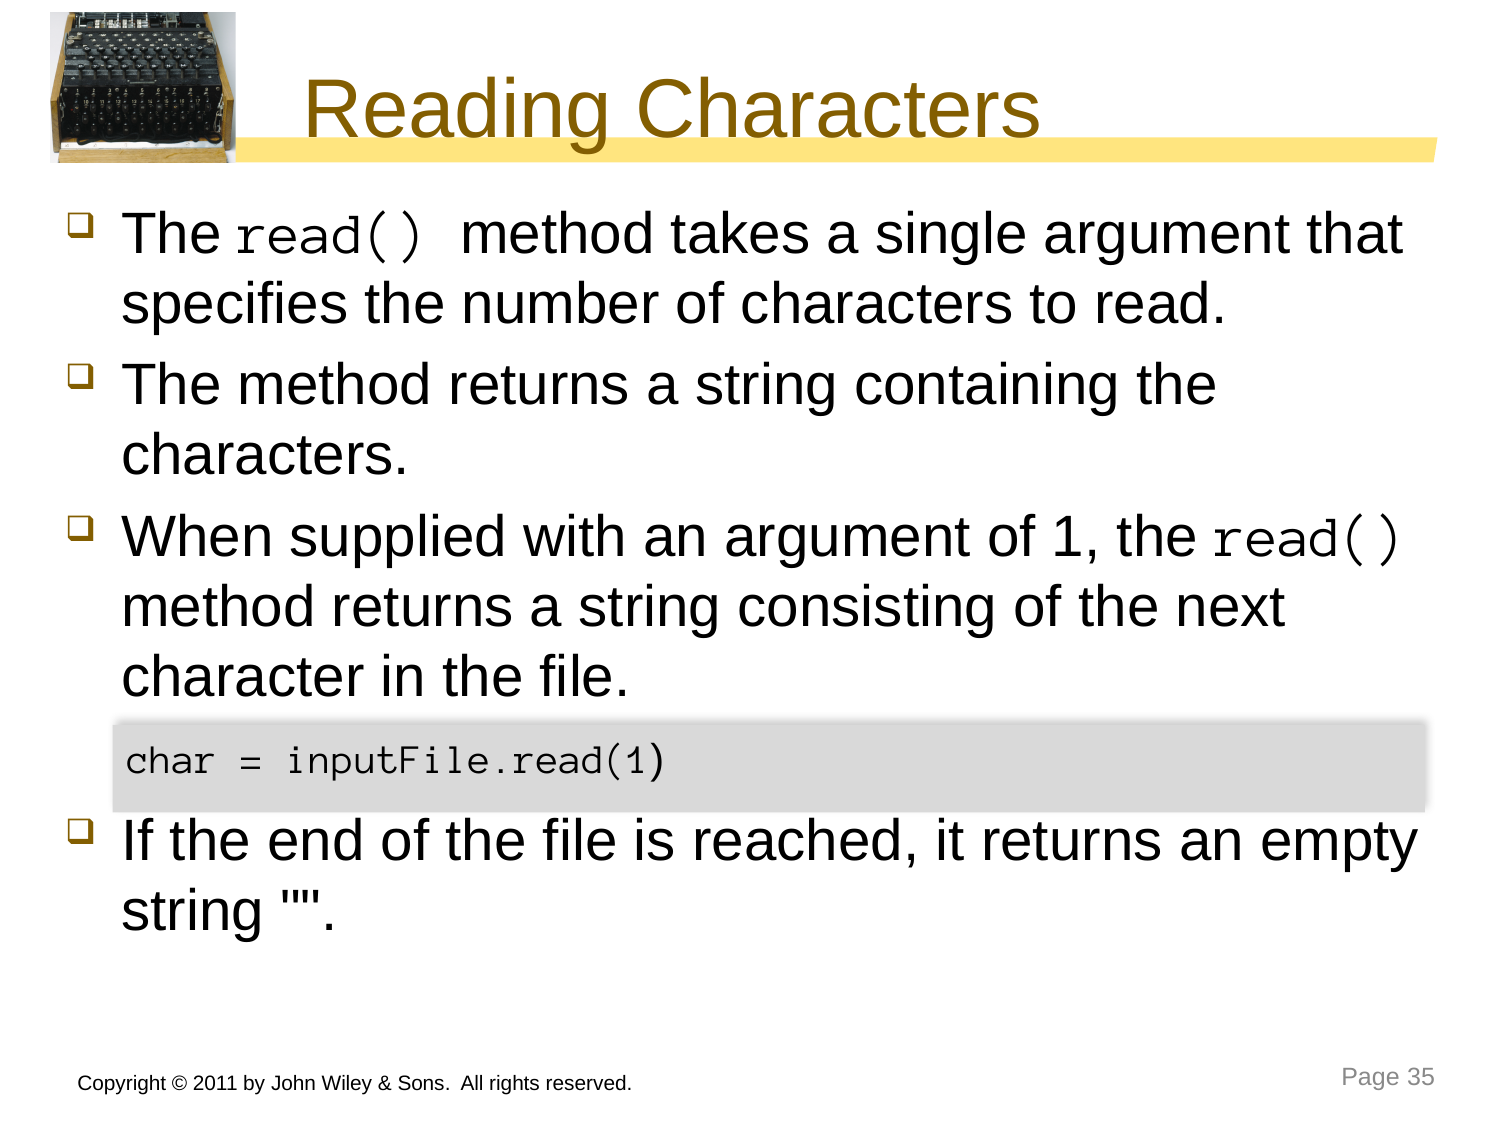

# Reading Characters
The read() method takes a single argument that specifies the number of characters to read.
The method returns a string containing the characters.
When supplied with an argument of 1, the read() method returns a string consisting of the next character in the file.

If the end of the file is reached, it returns an empty string "".
char = inputFile.read(1)

Copyright © 2011 by John Wiley & Sons.  All rights reserved.
Page 35